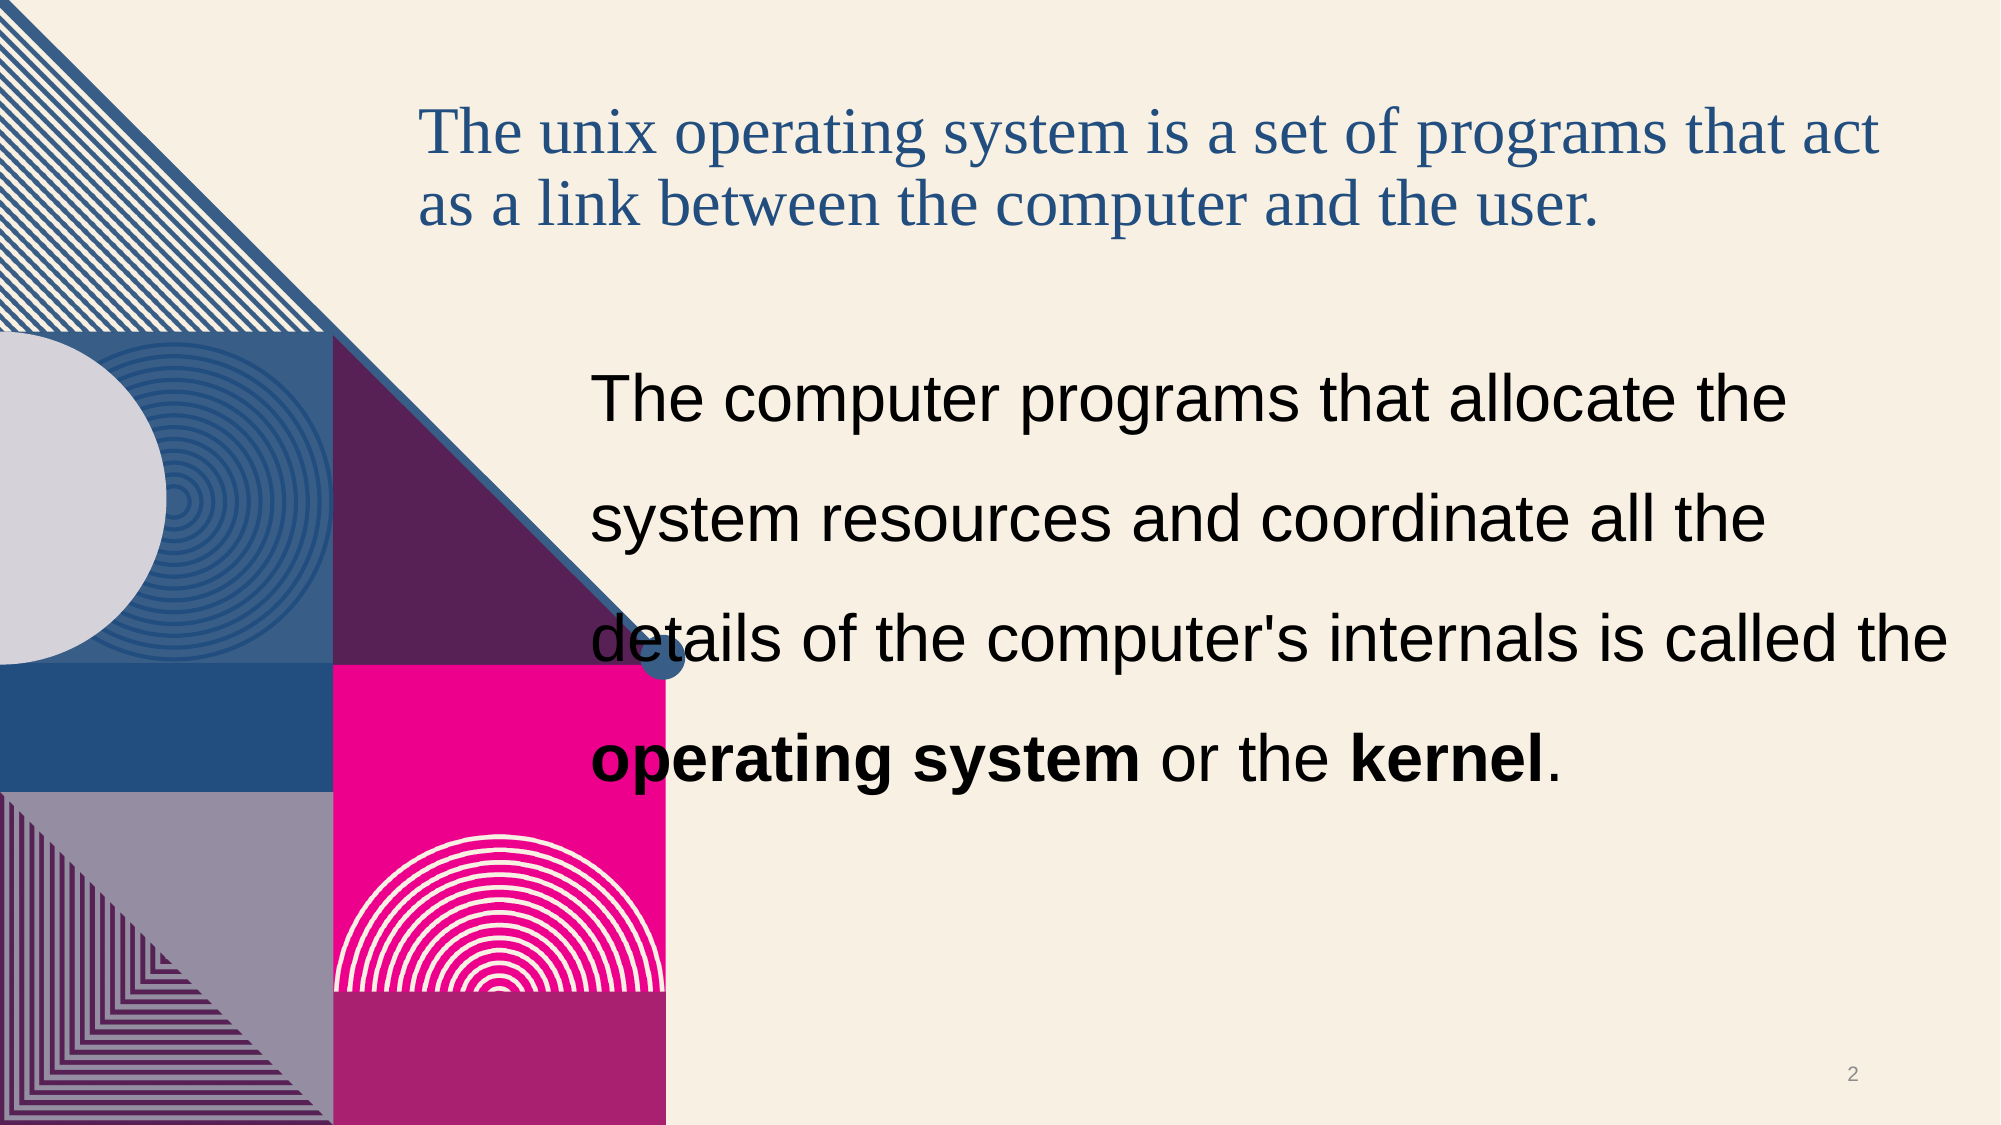

# The unix operating system is a set of programs that act as a link between the computer and the user.
The computer programs that allocate the system resources and coordinate all the details of the computer's internals is called the operating system or the kernel.
2